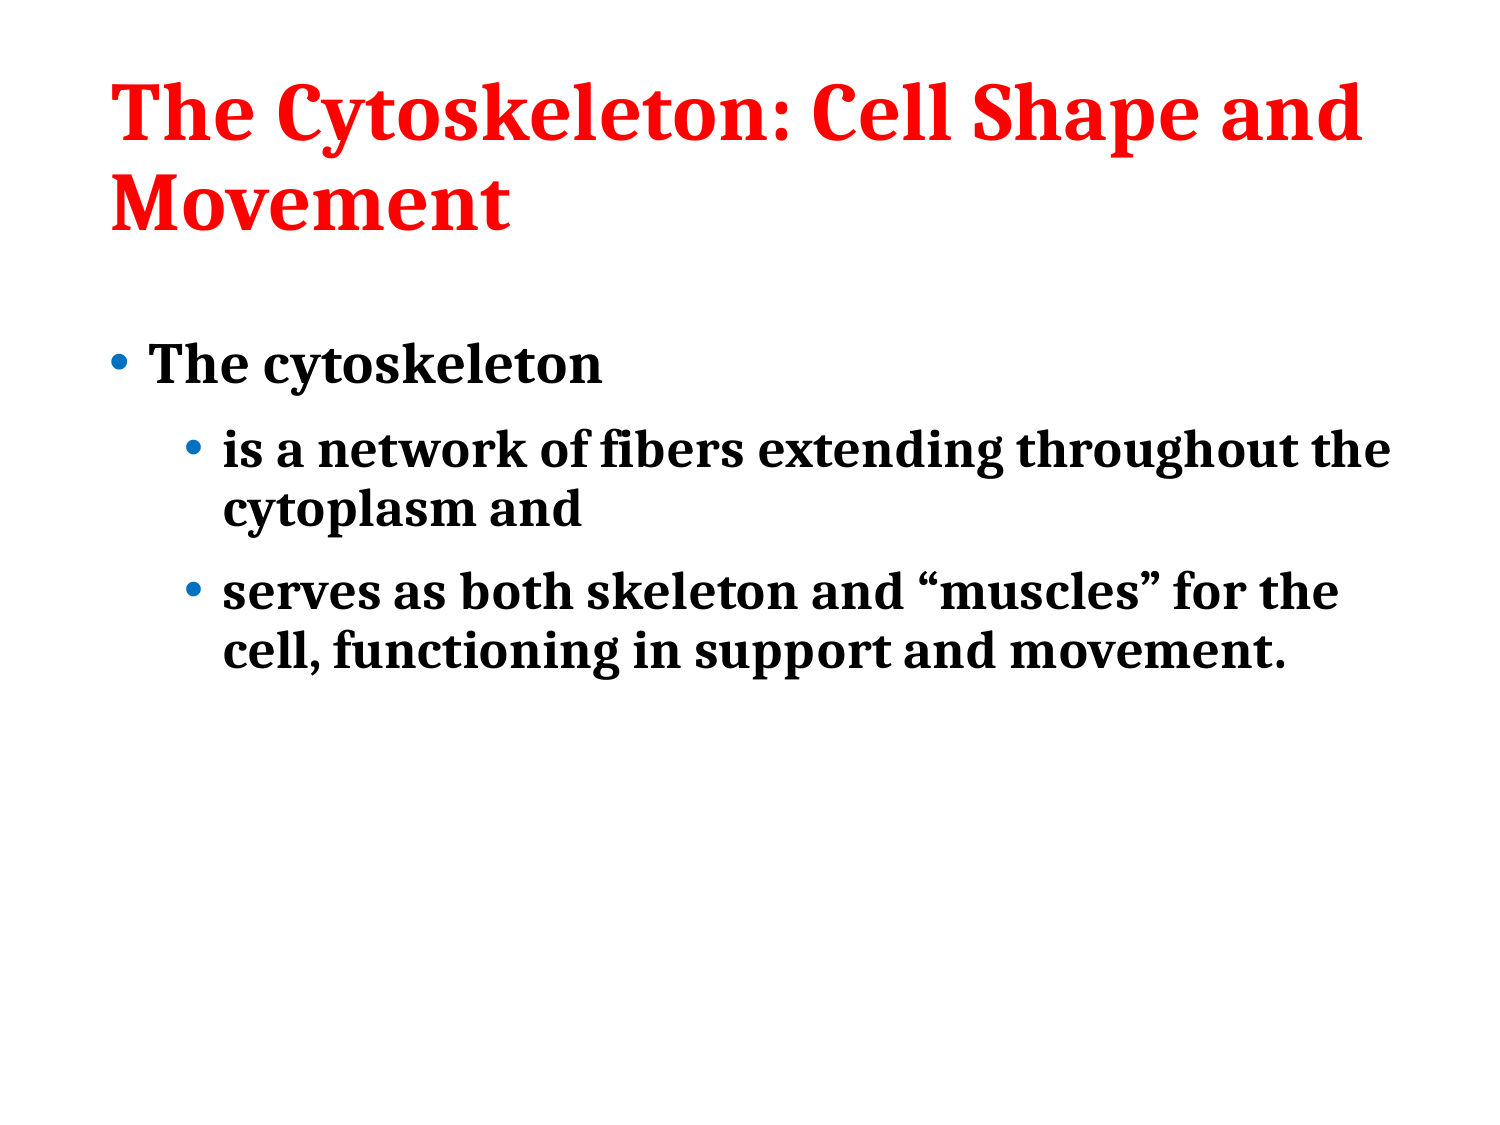

# The Cytoskeleton: Cell Shape and Movement
The cytoskeleton
is a network of fibers extending throughout the cytoplasm and
serves as both skeleton and “muscles” for the cell, functioning in support and movement.
© 2016 Pearson Education, Inc.